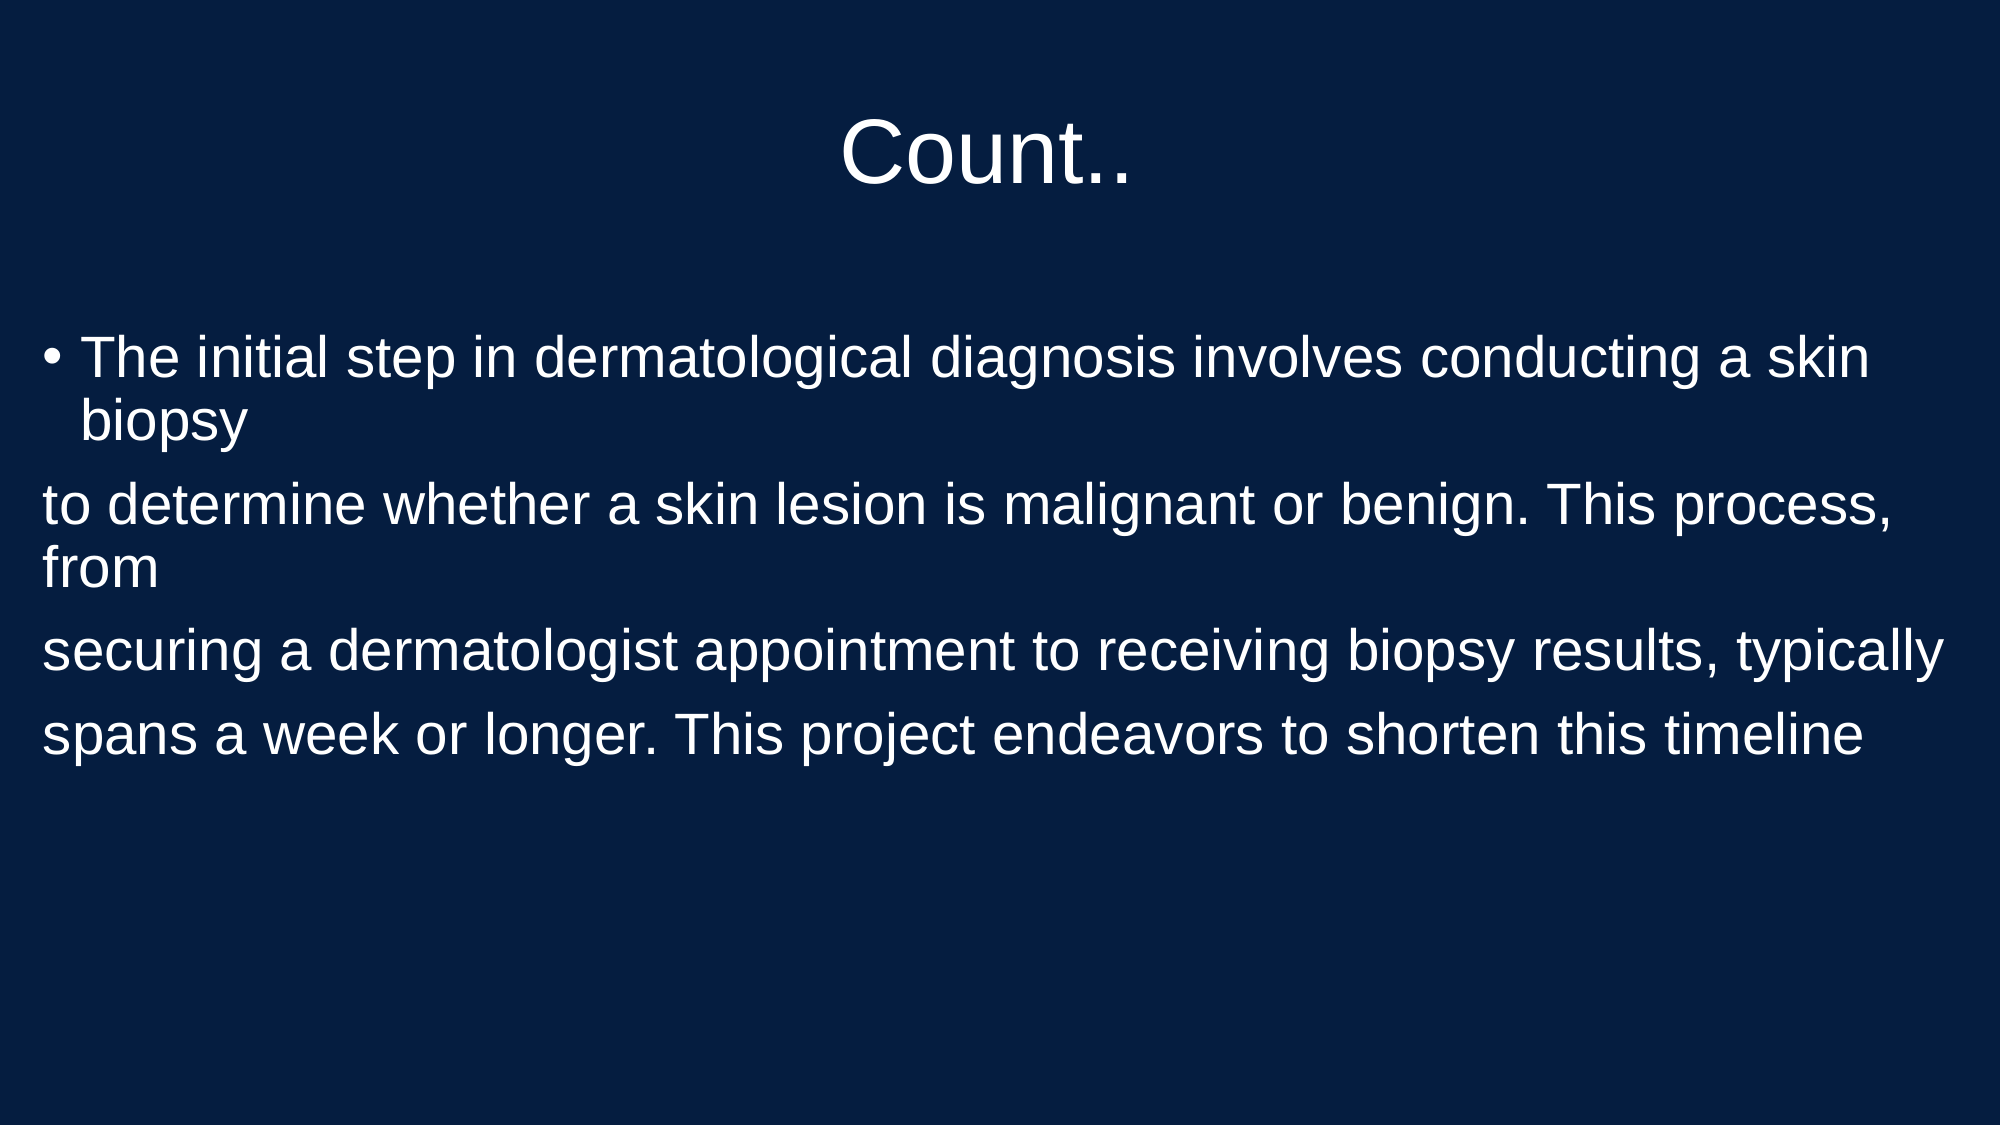

# Count..

The initial step in dermatological diagnosis involves conducting a skin biopsy
to determine whether a skin lesion is malignant or benign. This process, from
securing a dermatologist appointment to receiving biopsy results, typically
spans a week or longer. This project endeavors to shorten this timeline